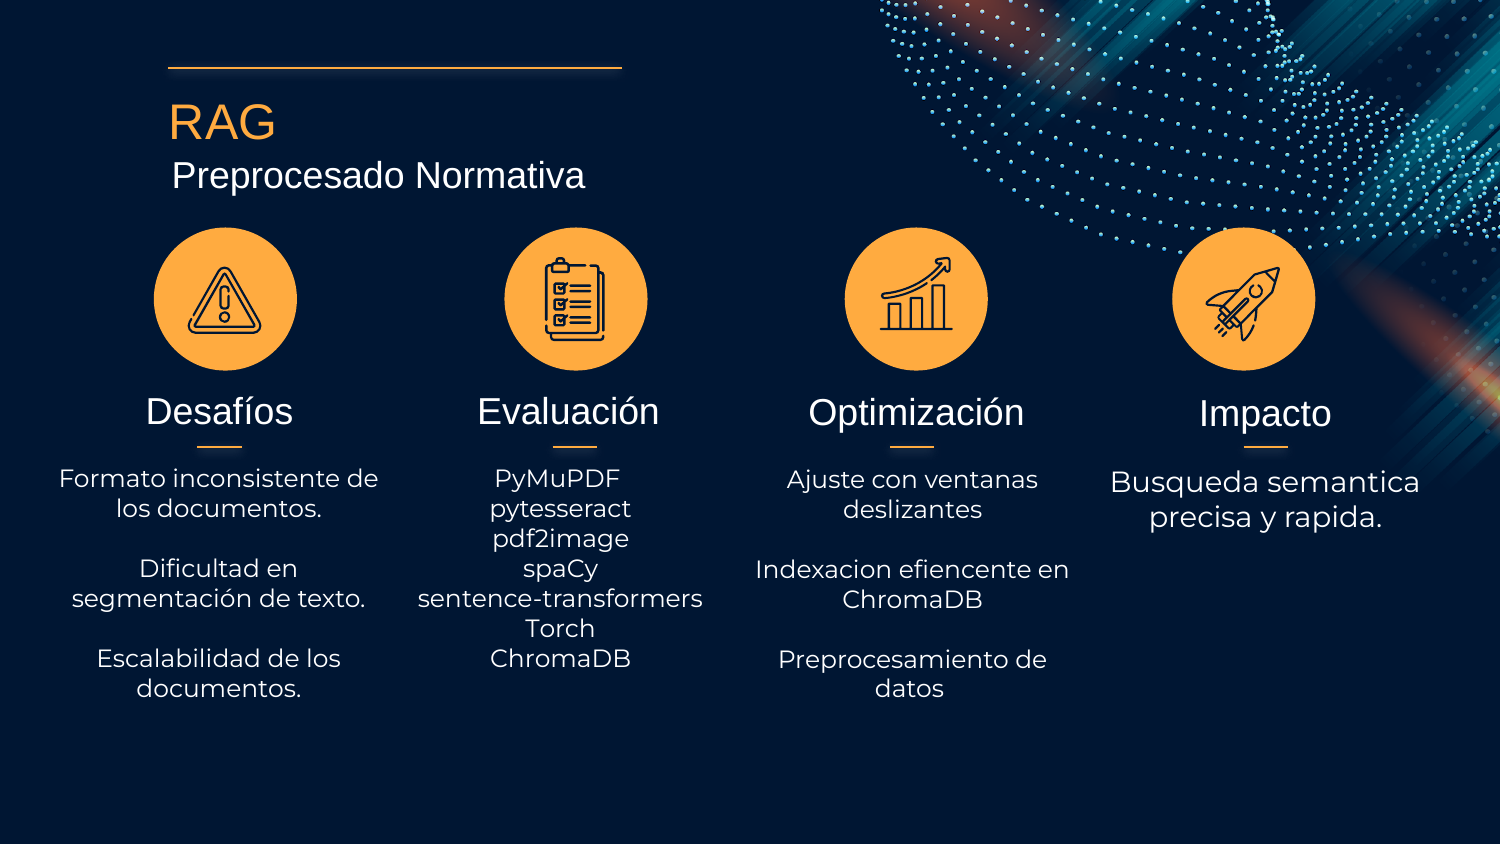

RAG

Preprocesado Normativa

Impacto
Desafíos
Evaluación
Optimización
Formato inconsistente de los documentos.

Dificultad en segmentación de texto.

Escalabilidad de los documentos.

PyMuPDF
pytesseract
pdf2image
spaCy
sentence-transformers
Torch
ChromaDB
Ajuste con ventanas deslizantes

Indexacion efiencente en ChromaDB

Preprocesamiento de datos

Busqueda semantica precisa y rapida.